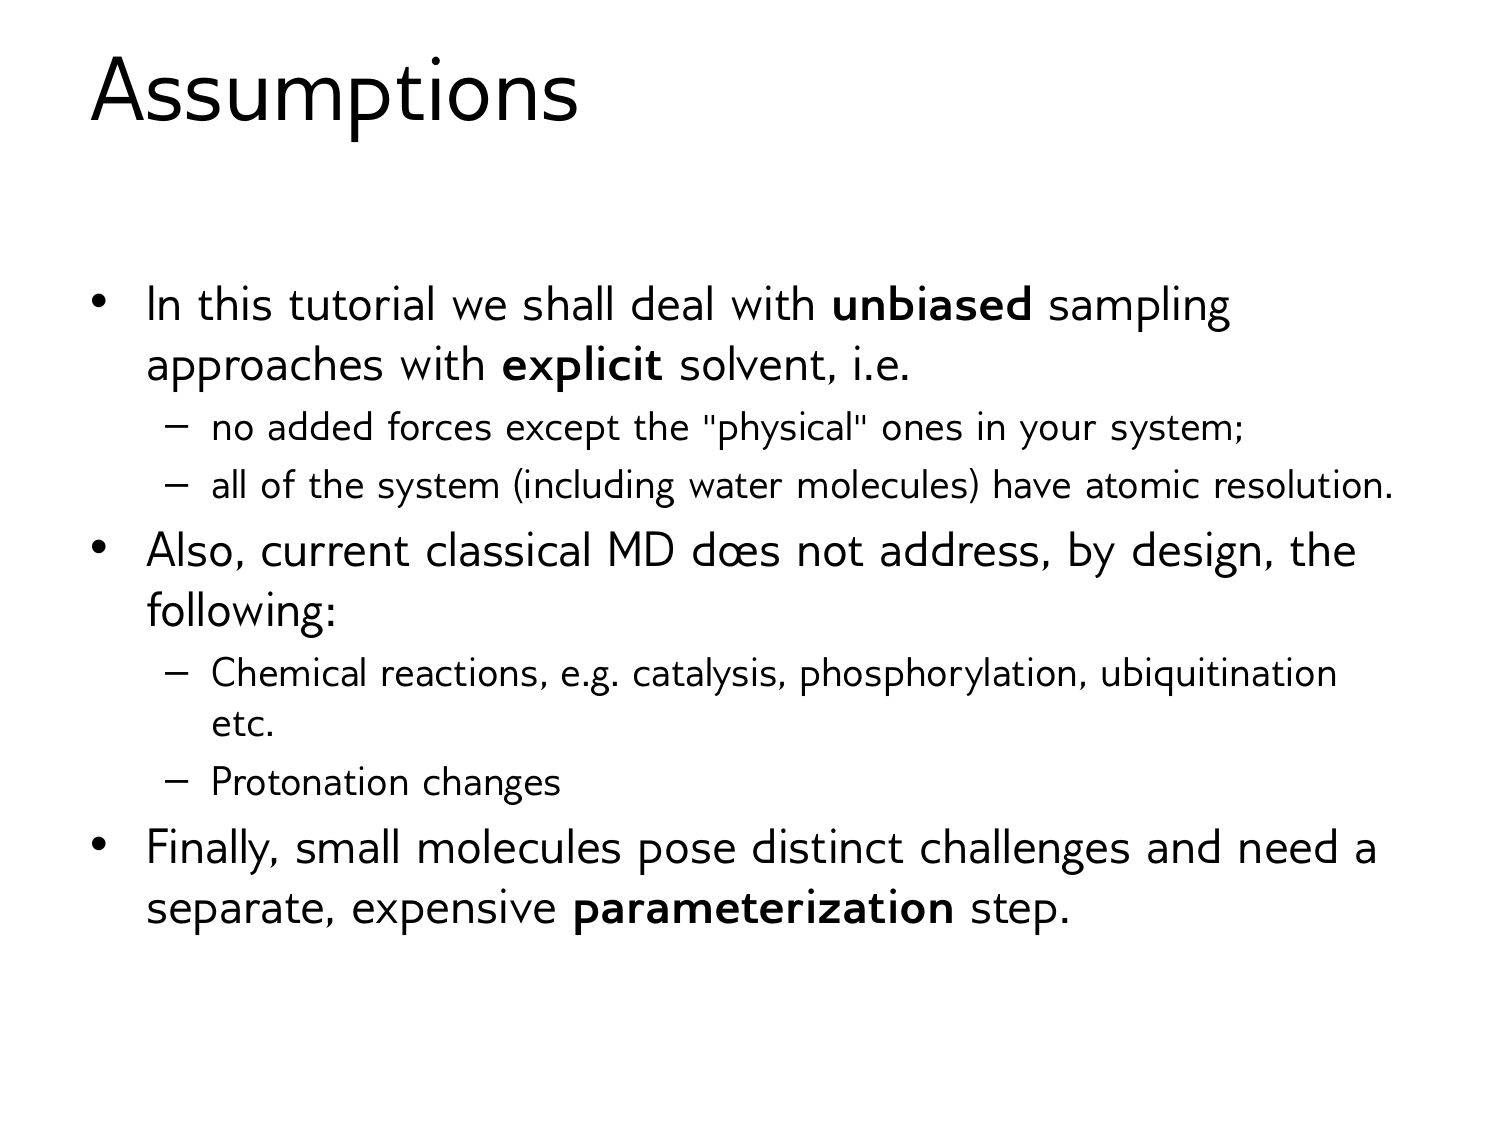

# Assumptions
In this tutorial we shall deal with unbiased sampling approaches with explicit solvent, i.e.
no added forces except the "physical" ones in your system;
all of the system (including water molecules) have atomic resolution.
Also, current classical MD does not address, by design, the following:
Chemical reactions, e.g. catalysis, phosphorylation, ubiquitination etc.
Protonation changes
Finally, small molecules pose distinct challenges and need a separate, expensive parameterization step.